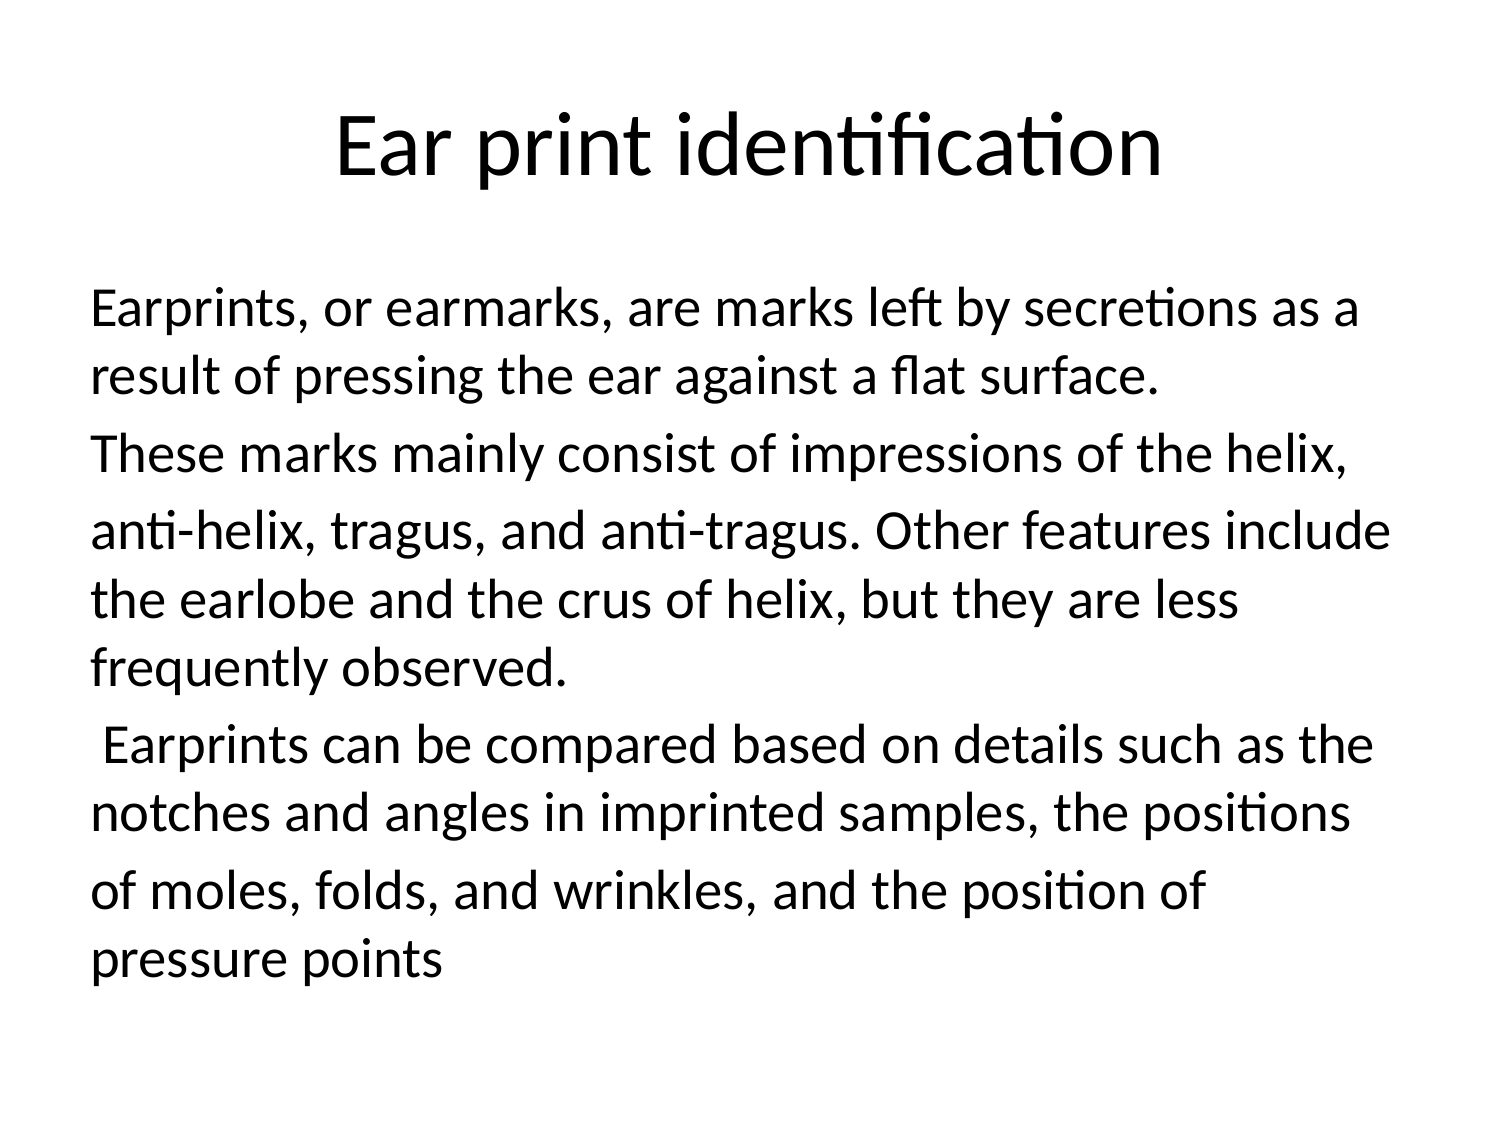

# Ear print identification
Earprints, or earmarks, are marks left by secretions as a result of pressing the ear against a flat surface.
These marks mainly consist of impressions of the helix,
anti-helix, tragus, and anti-tragus. Other features include the earlobe and the crus of helix, but they are less frequently observed.
 Earprints can be compared based on details such as the notches and angles in imprinted samples, the positions
of moles, folds, and wrinkles, and the position of pressure points